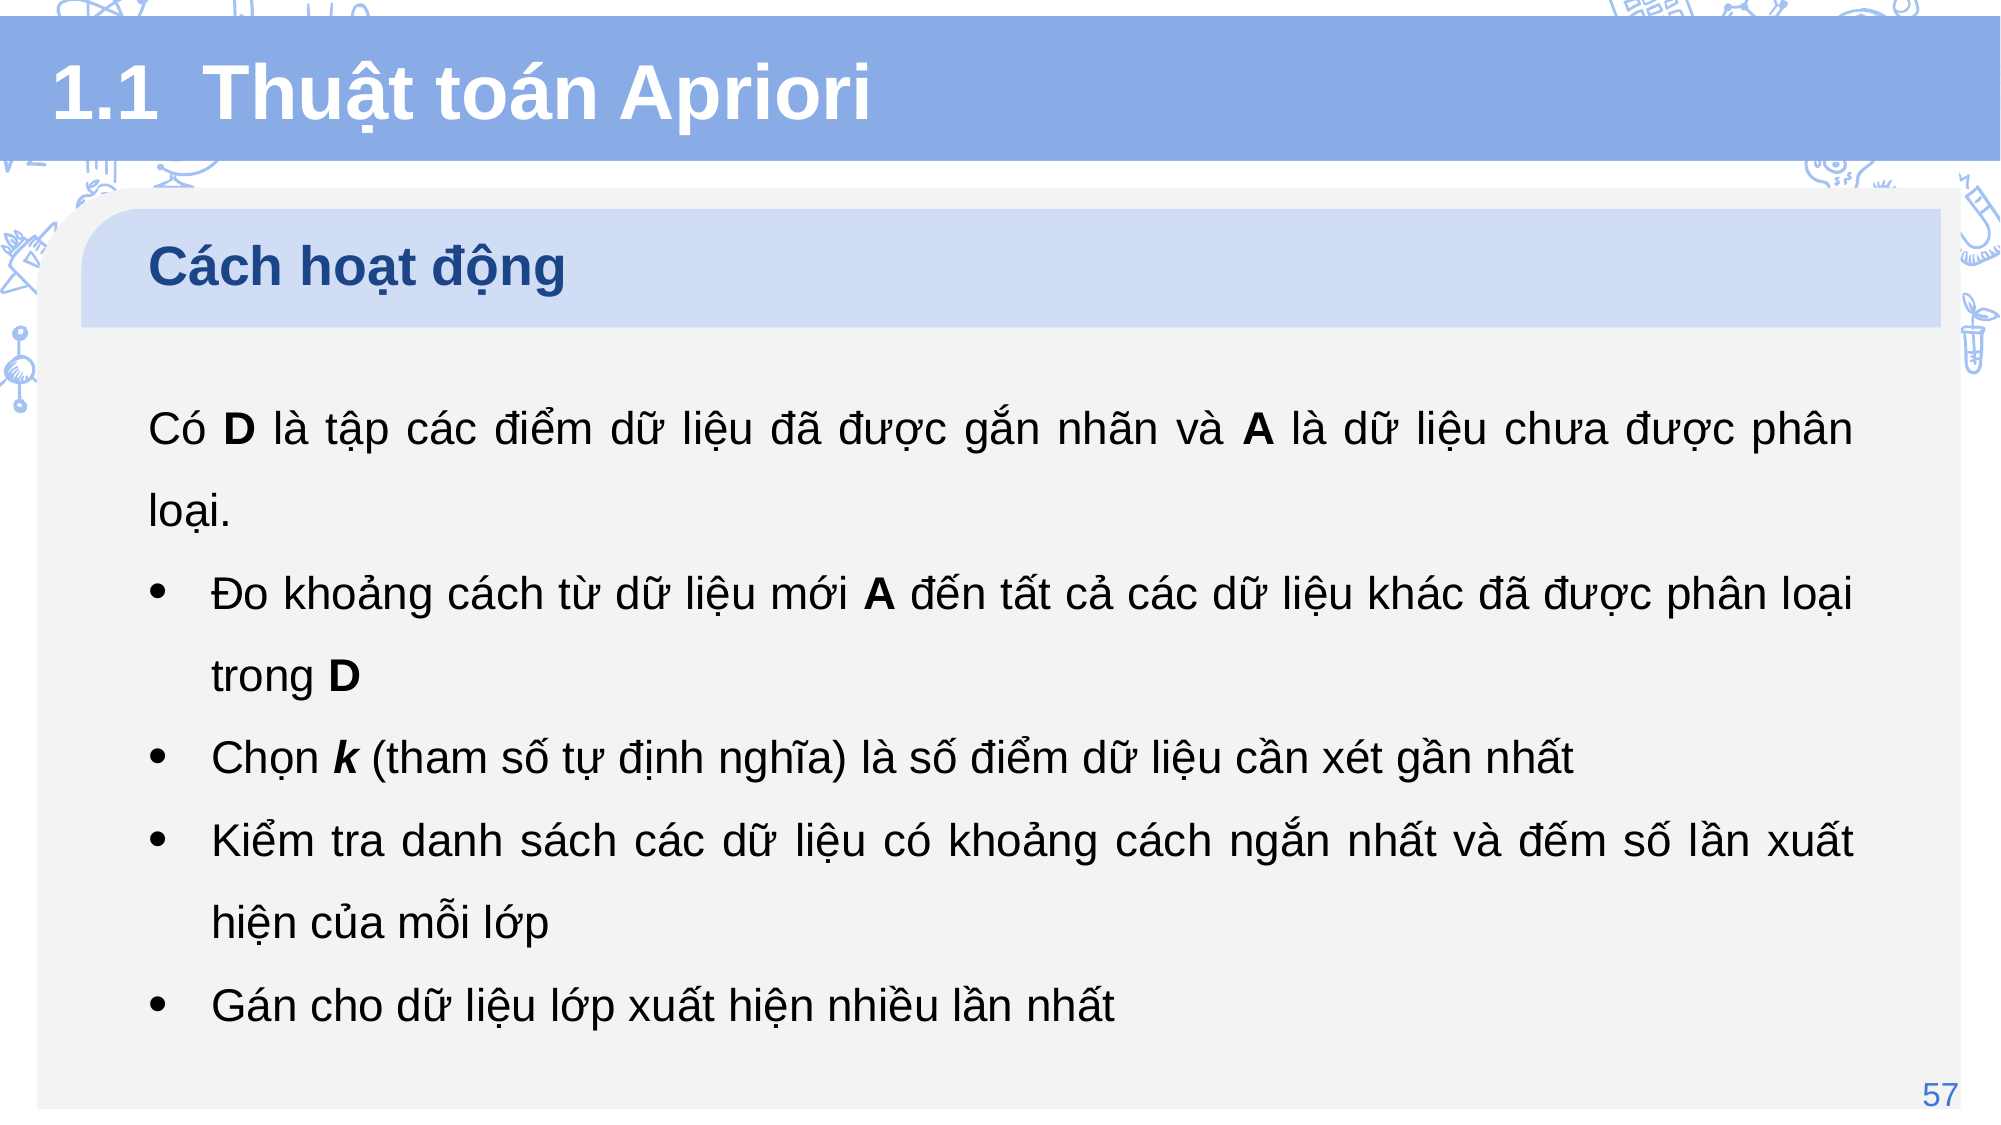

# 1.1  Thuật toán Apriori
Cách hoạt động
Có D là tập các điểm dữ liệu đã được gắn nhãn và A là dữ liệu chưa được phân loại.
Đo khoảng cách từ dữ liệu mới A đến tất cả các dữ liệu khác đã được phân loại trong D
Chọn k (tham số tự định nghĩa) là số điểm dữ liệu cần xét gần nhất
Kiểm tra danh sách các dữ liệu có khoảng cách ngắn nhất và đếm số lần xuất hiện của mỗi lớp
Gán cho dữ liệu lớp xuất hiện nhiều lần nhất
57